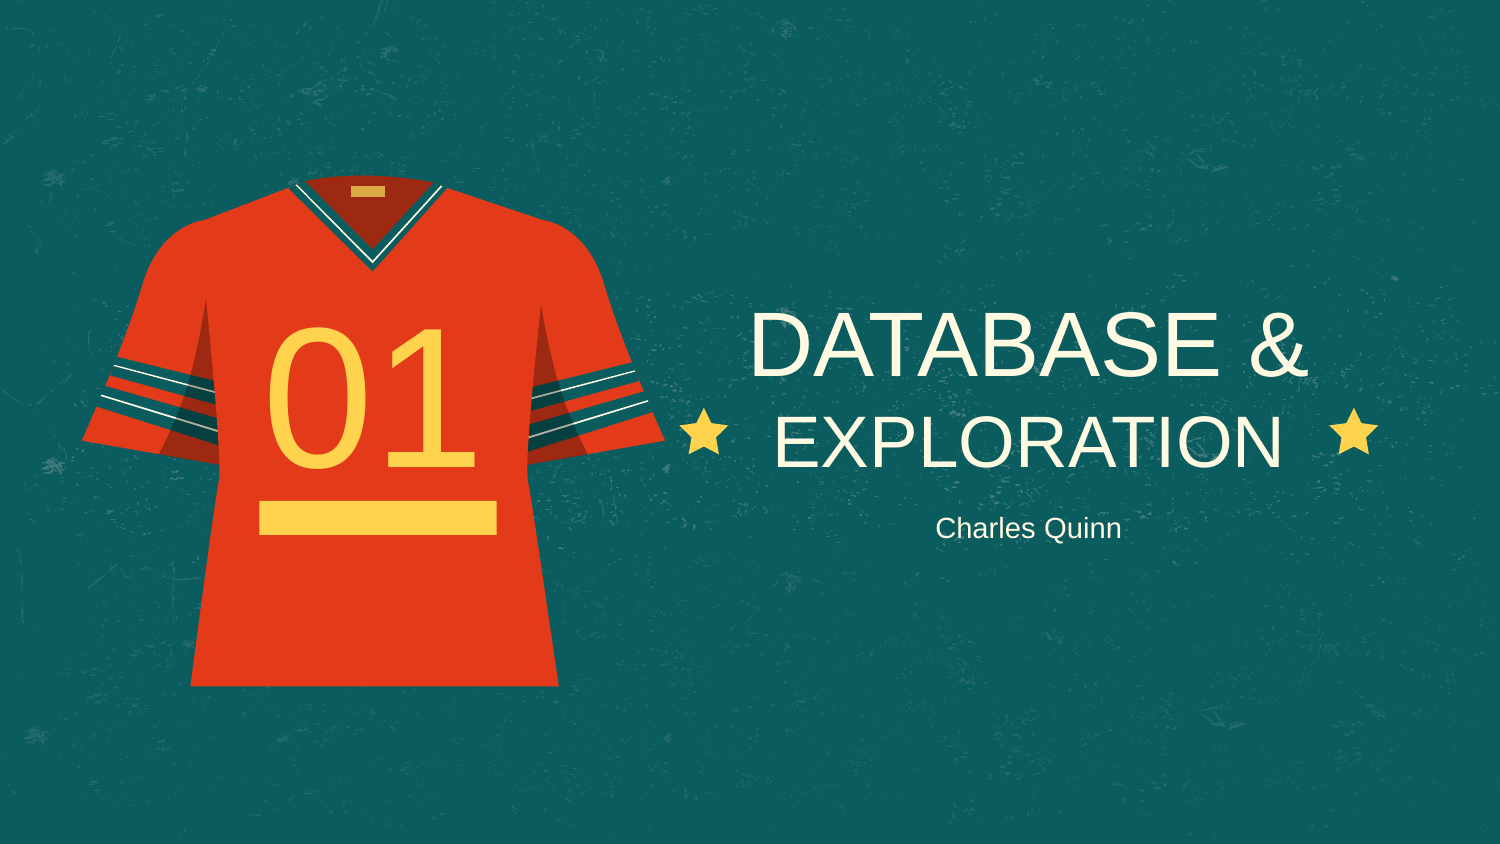

01
# DATABASE &
EXPLORATION

Charles Quinn